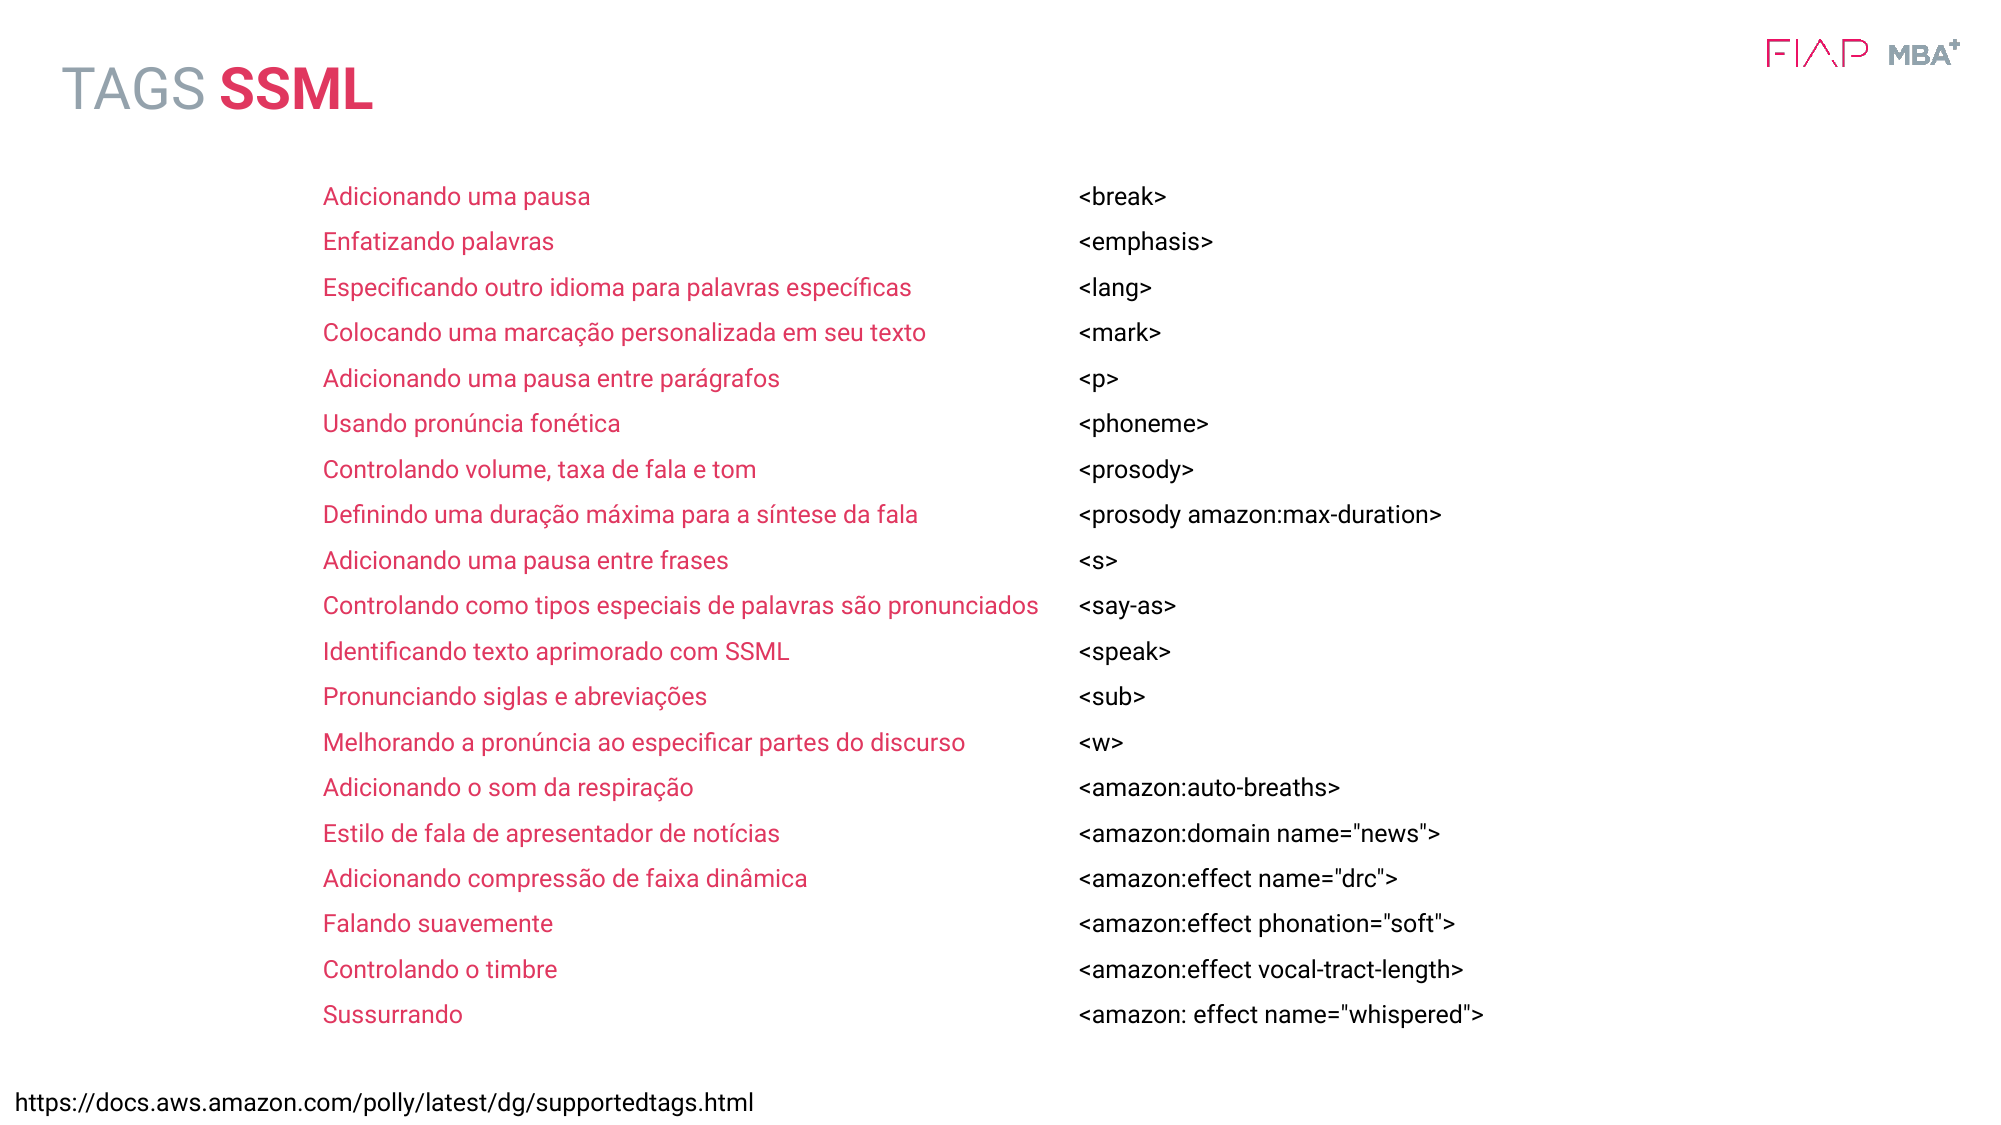

# TAGS SSML
| Adicionando uma pausa | <break> |
| --- | --- |
| Enfatizando palavras | <emphasis> |
| Especificando outro idioma para palavras específicas | <lang> |
| Colocando uma marcação personalizada em seu texto | <mark> |
| Adicionando uma pausa entre parágrafos | <p> |
| Usando pronúncia fonética | <phoneme> |
| Controlando volume, taxa de fala e tom | <prosody> |
| Definindo uma duração máxima para a síntese da fala | <prosody amazon:max-duration> |
| Adicionando uma pausa entre frases | <s> |
| Controlando como tipos especiais de palavras são pronunciados | <say-as> |
| Identificando texto aprimorado com SSML | <speak> |
| Pronunciando siglas e abreviações | <sub> |
| Melhorando a pronúncia ao especificar partes do discurso | <w> |
| Adicionando o som da respiração | <amazon:auto-breaths> |
| Estilo de fala de apresentador de notícias | <amazon:domain name="news"> |
| Adicionando compressão de faixa dinâmica | <amazon:effect name="drc"> |
| Falando suavemente | <amazon:effect phonation="soft"> |
| Controlando o timbre | <amazon:effect vocal-tract-length> |
| Sussurrando | <amazon: effect name="whispered"> |
https://docs.aws.amazon.com/polly/latest/dg/supportedtags.html